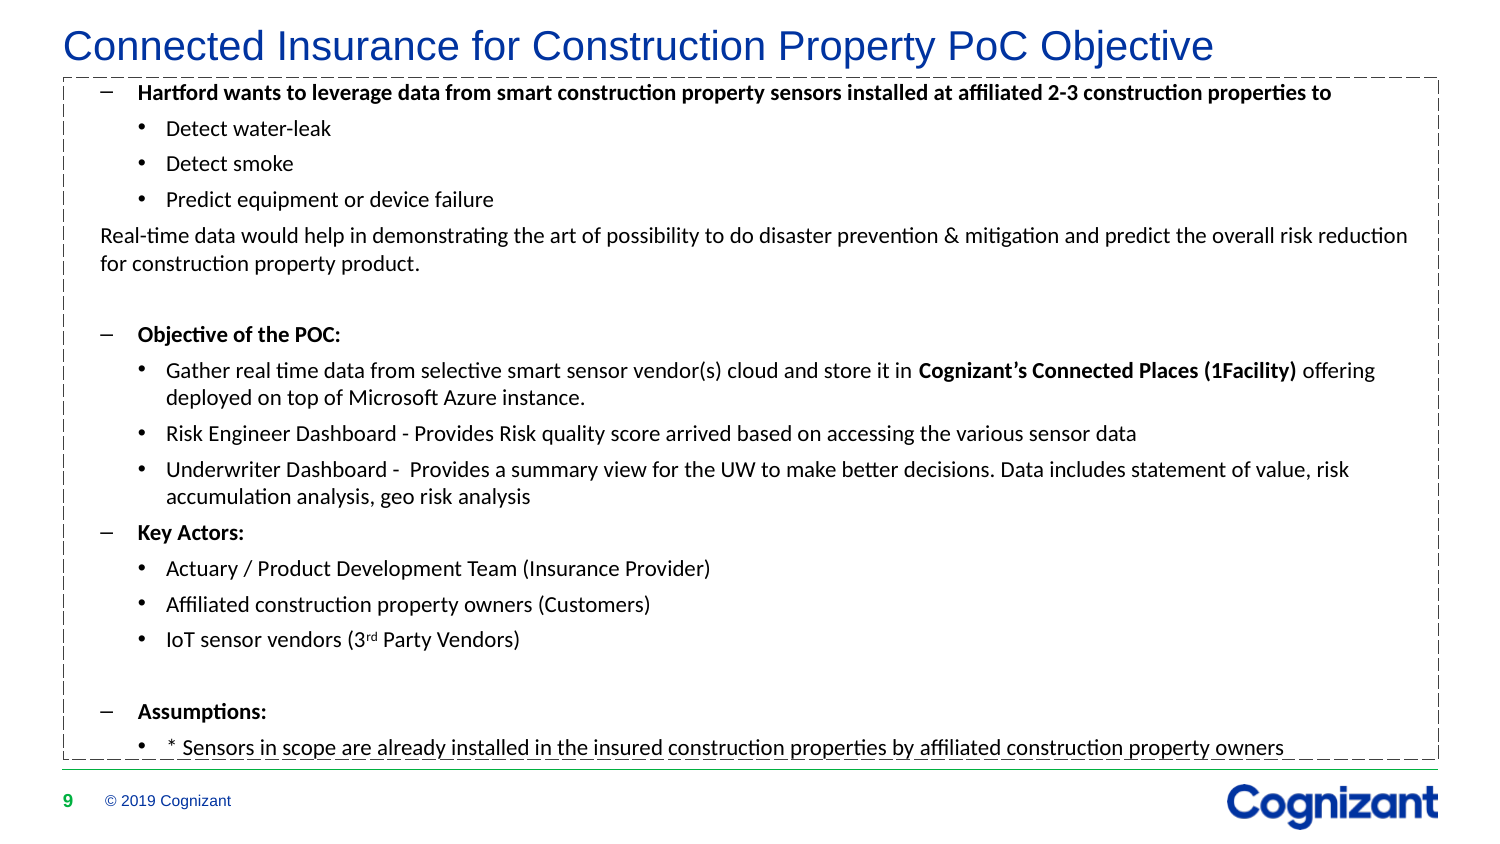

# Connected Insurance for Construction Property PoC Objective
Hartford wants to leverage data from smart construction property sensors installed at affiliated 2-3 construction properties to
Detect water-leak
Detect smoke
Predict equipment or device failure
Real-time data would help in demonstrating the art of possibility to do disaster prevention & mitigation and predict the overall risk reduction for construction property product.

Objective of the POC:
Gather real time data from selective smart sensor vendor(s) cloud and store it in Cognizant’s Connected Places (1Facility) offering deployed on top of Microsoft Azure instance.
Risk Engineer Dashboard - Provides Risk quality score arrived based on accessing the various sensor data
Underwriter Dashboard -  Provides a summary view for the UW to make better decisions. Data includes statement of value, risk accumulation analysis, geo risk analysis
Key Actors:
Actuary / Product Development Team (Insurance Provider)
Affiliated construction property owners (Customers)
IoT sensor vendors (3rd Party Vendors)

Assumptions:
* Sensors in scope are already installed in the insured construction properties by affiliated construction property owners
9
© 2019 Cognizant